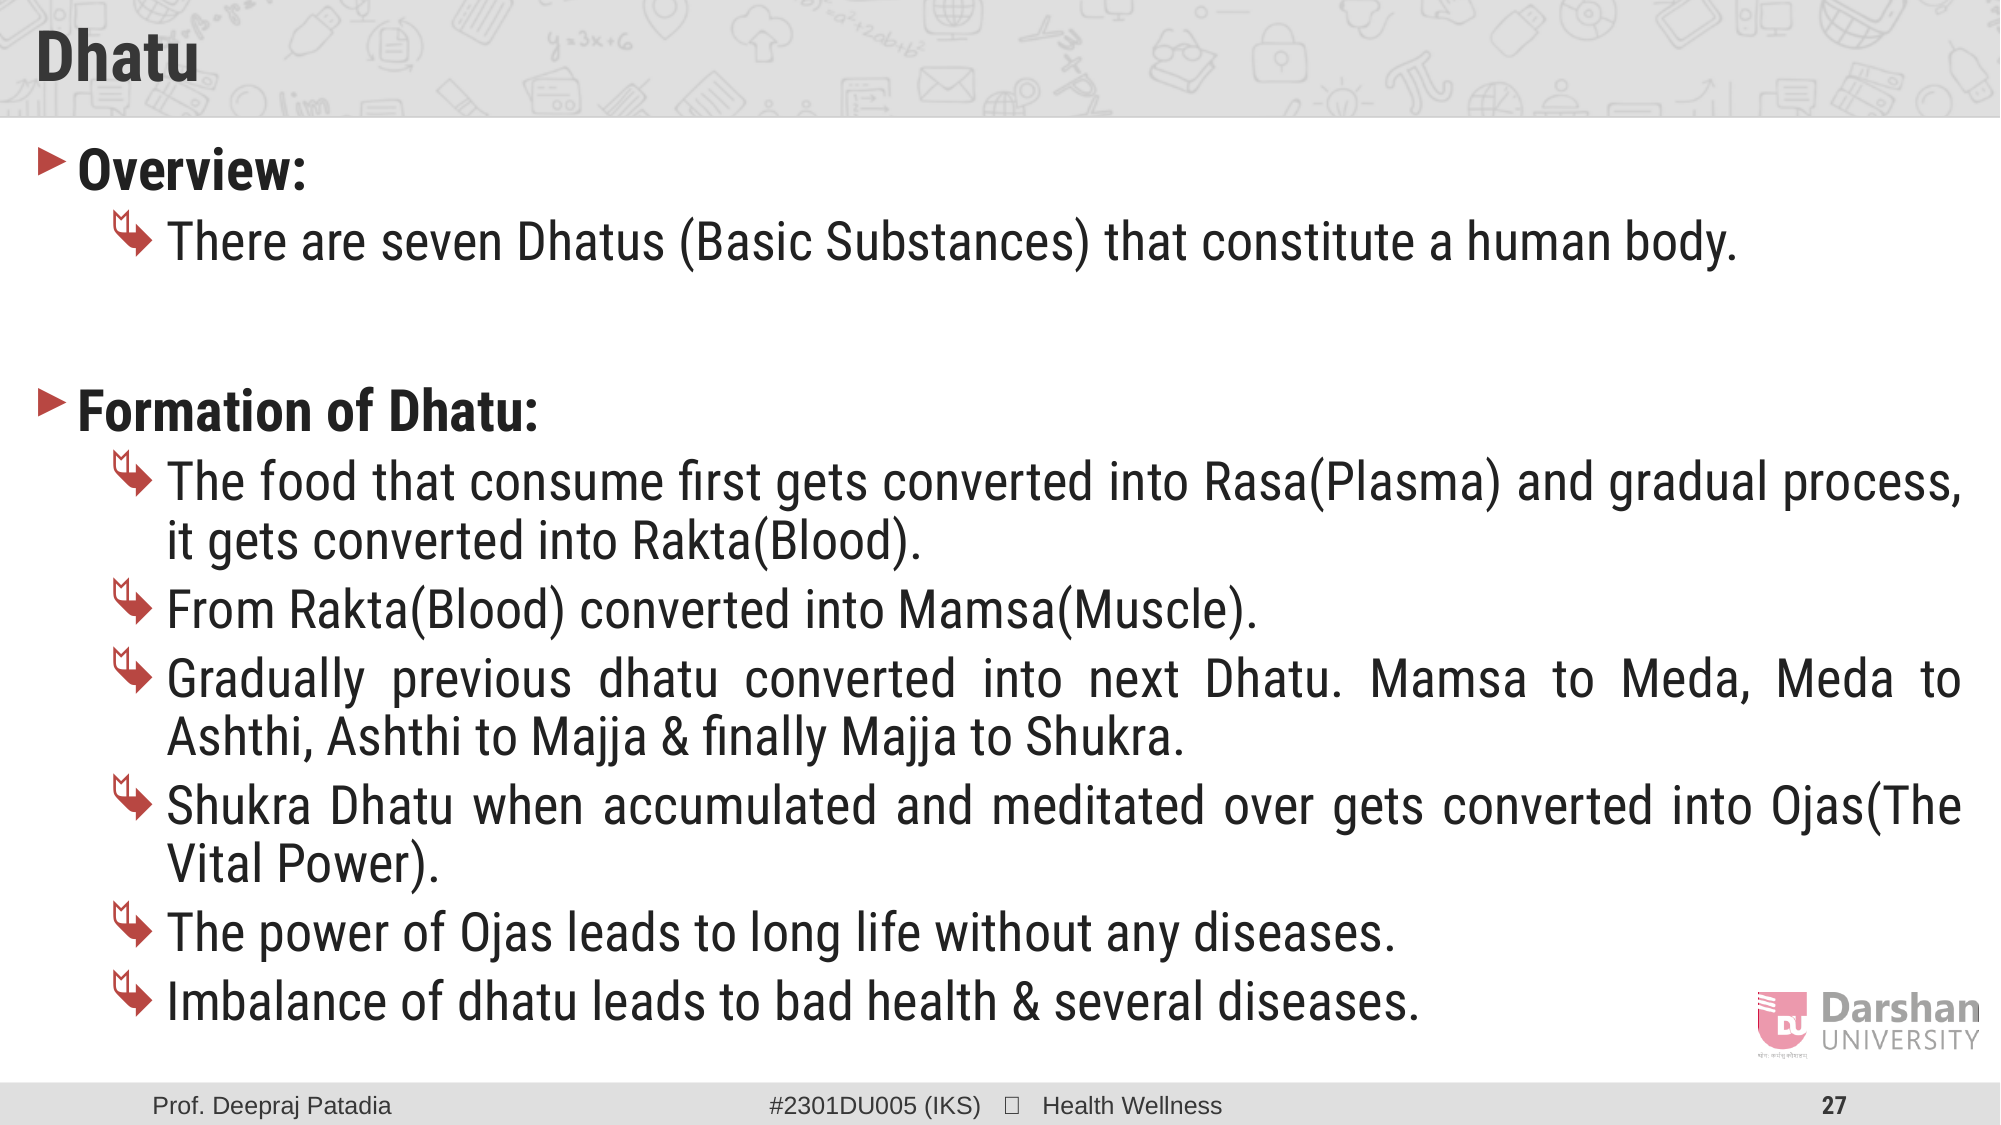

# Dhatu
Overview:
There are seven Dhatus (Basic Substances) that constitute a human body.

Formation of Dhatu:
The food that consume first gets converted into Rasa(Plasma) and gradual process, it gets converted into Rakta(Blood).
From Rakta(Blood) converted into Mamsa(Muscle).
Gradually previous dhatu converted into next Dhatu. Mamsa to Meda, Meda to Ashthi, Ashthi to Majja & finally Majja to Shukra.
Shukra Dhatu when accumulated and meditated over gets converted into Ojas(The Vital Power).
The power of Ojas leads to long life without any diseases.
Imbalance of dhatu leads to bad health & several diseases.